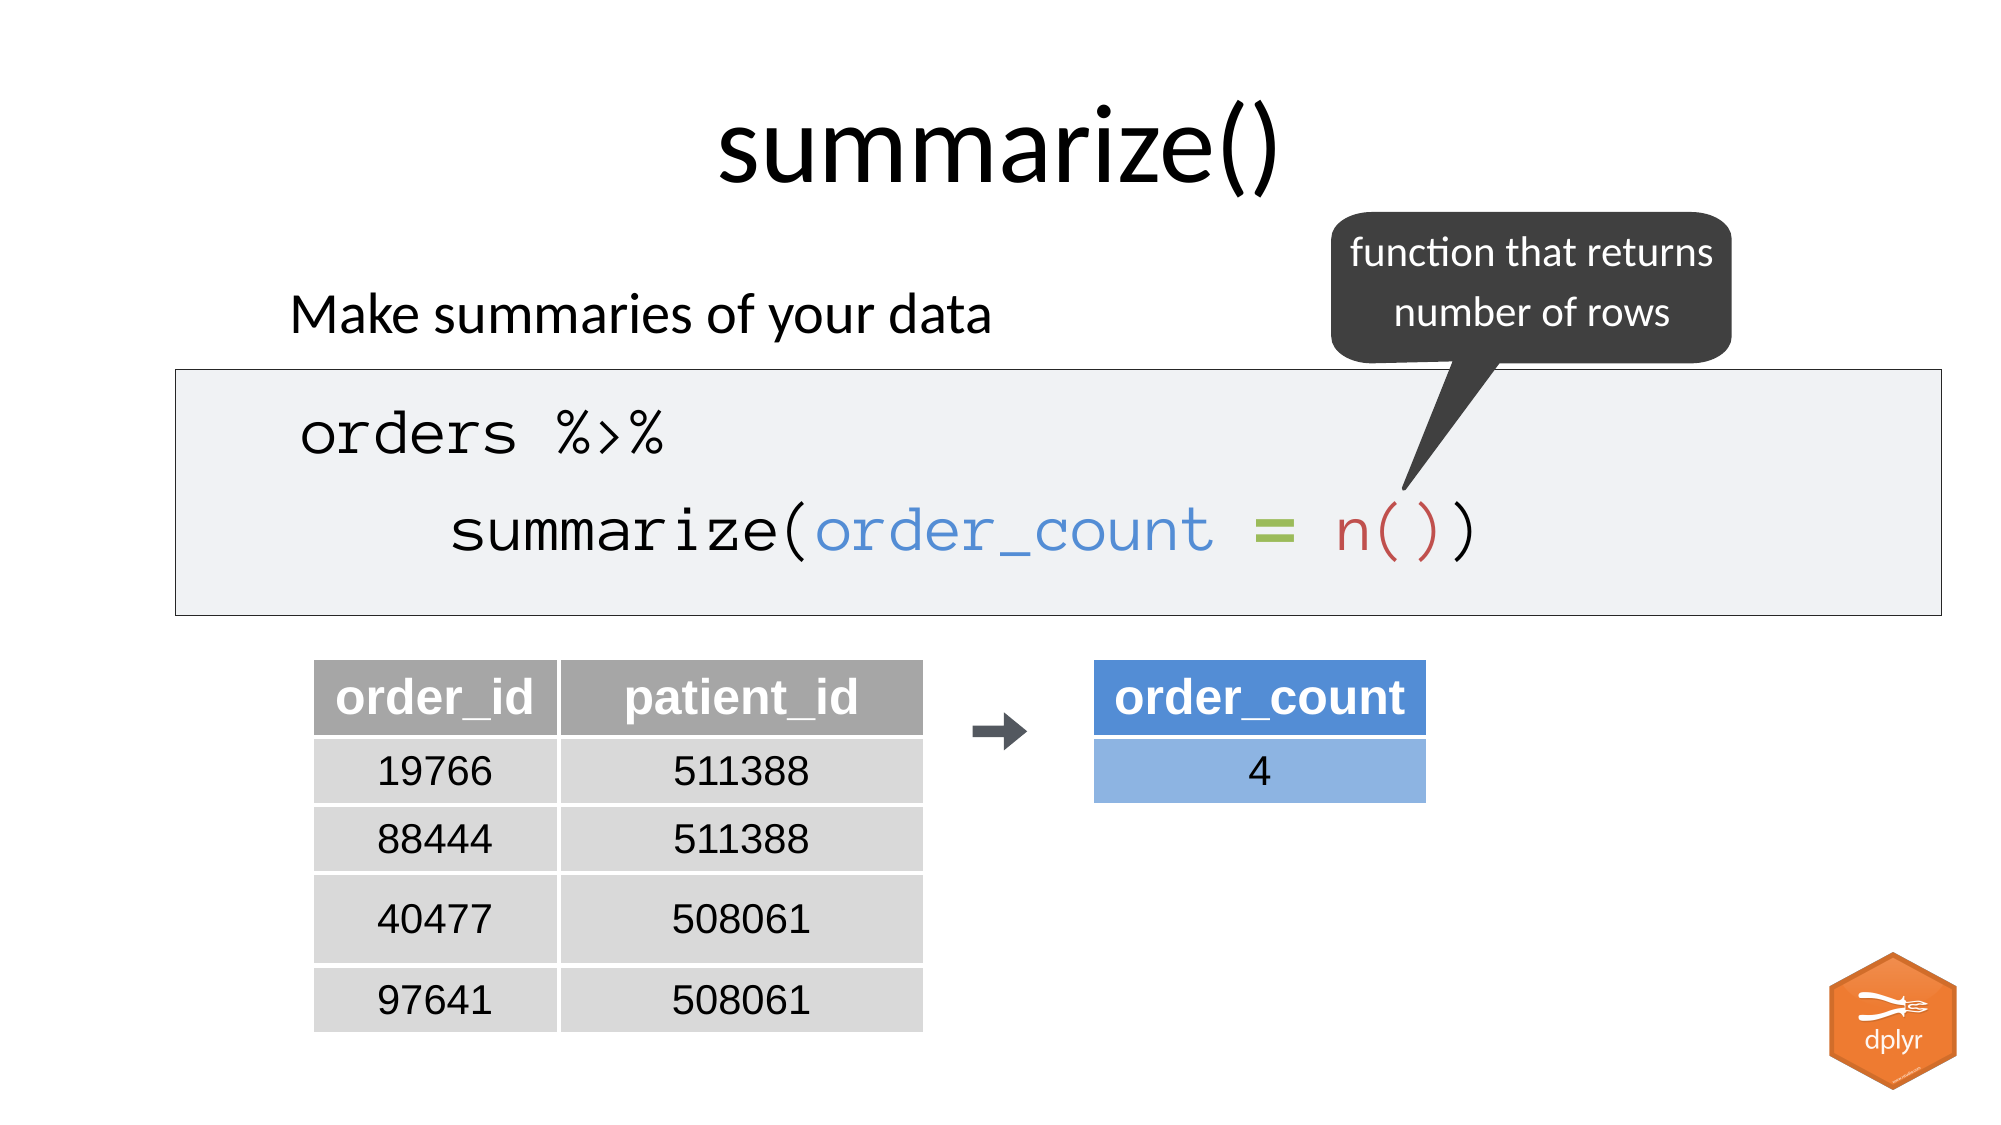

summarize()

function that returns number of rows
Make summaries of your data

orders %>%
	summarize(order_count = n())
| order\_id | patient\_id |
| --- | --- |
| 19766 | 511388 |
| 88444 | 511388 |
| 40477 | 508061 |
| 97641 | 508061 |
| order\_count |
| --- |
| 4 |